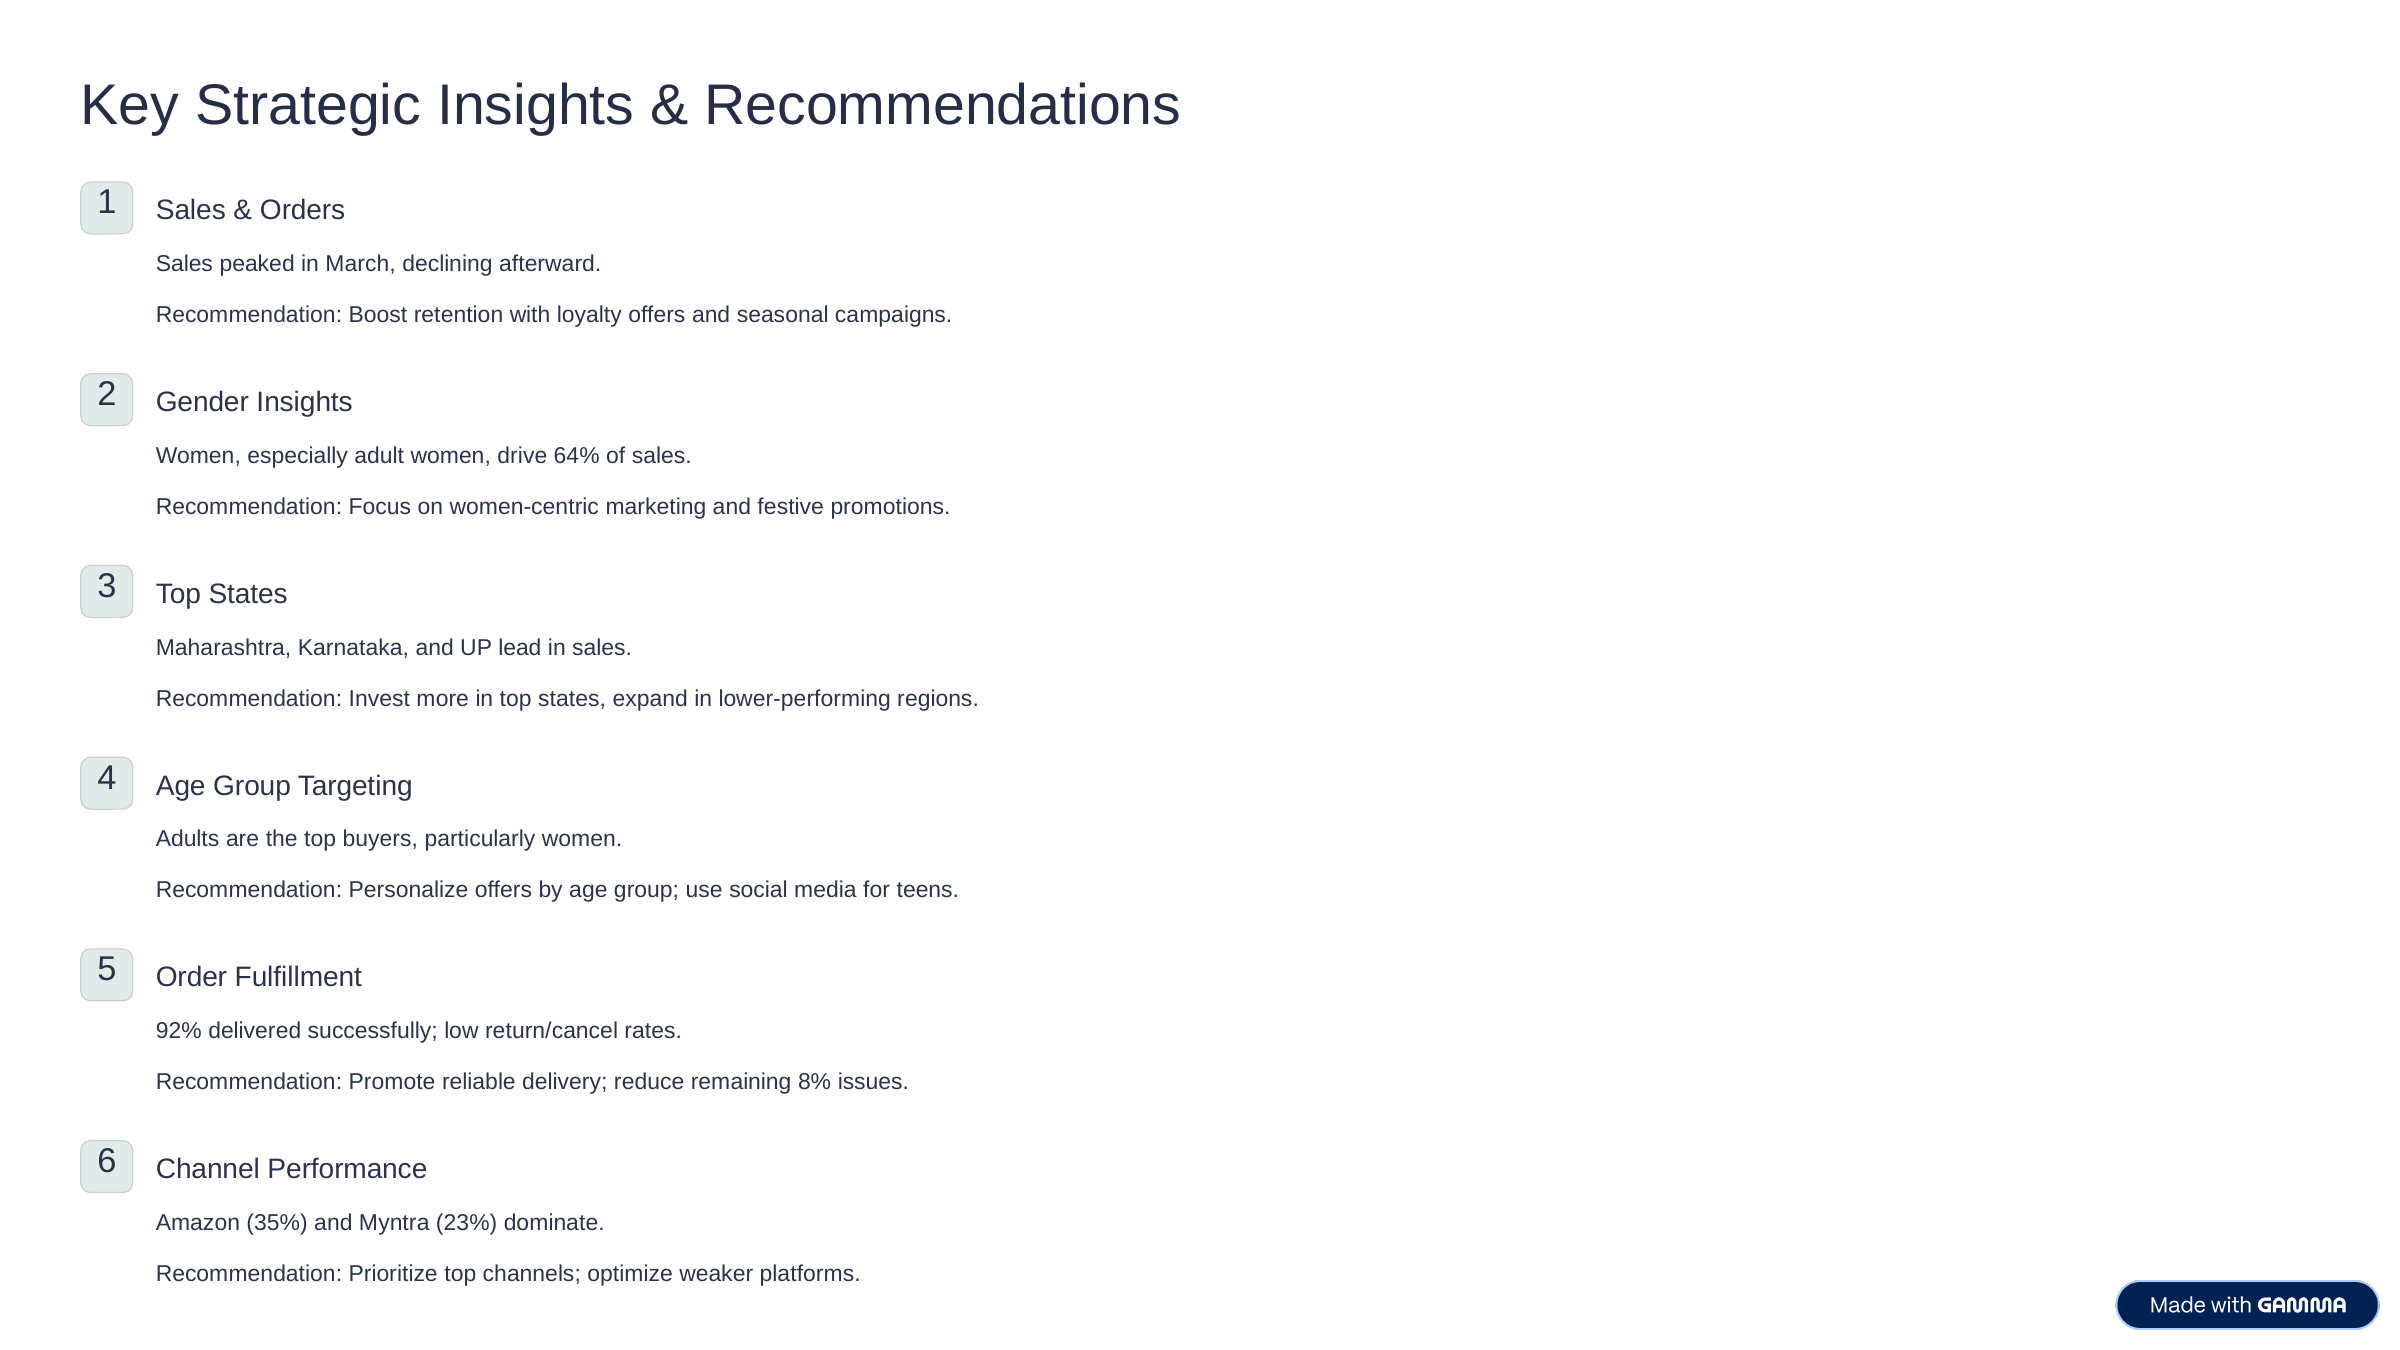

Key Strategic Insights & Recommendations

1
Sales & Orders
Sales peaked in March, declining afterward.
Recommendation: Boost retention with loyalty offers and seasonal campaigns.

2
Gender Insights
Women, especially adult women, drive 64% of sales.
Recommendation: Focus on women-centric marketing and festive promotions.

3
Top States
Maharashtra, Karnataka, and UP lead in sales.
Recommendation: Invest more in top states, expand in lower-performing regions.

4
Age Group Targeting
Adults are the top buyers, particularly women.
Recommendation: Personalize offers by age group; use social media for teens.

5
Order Fulfillment
92% delivered successfully; low return/cancel rates.
Recommendation: Promote reliable delivery; reduce remaining 8% issues.

6
Channel Performance
Amazon (35%) and Myntra (23%) dominate.
Recommendation: Prioritize top channels; optimize weaker platforms.